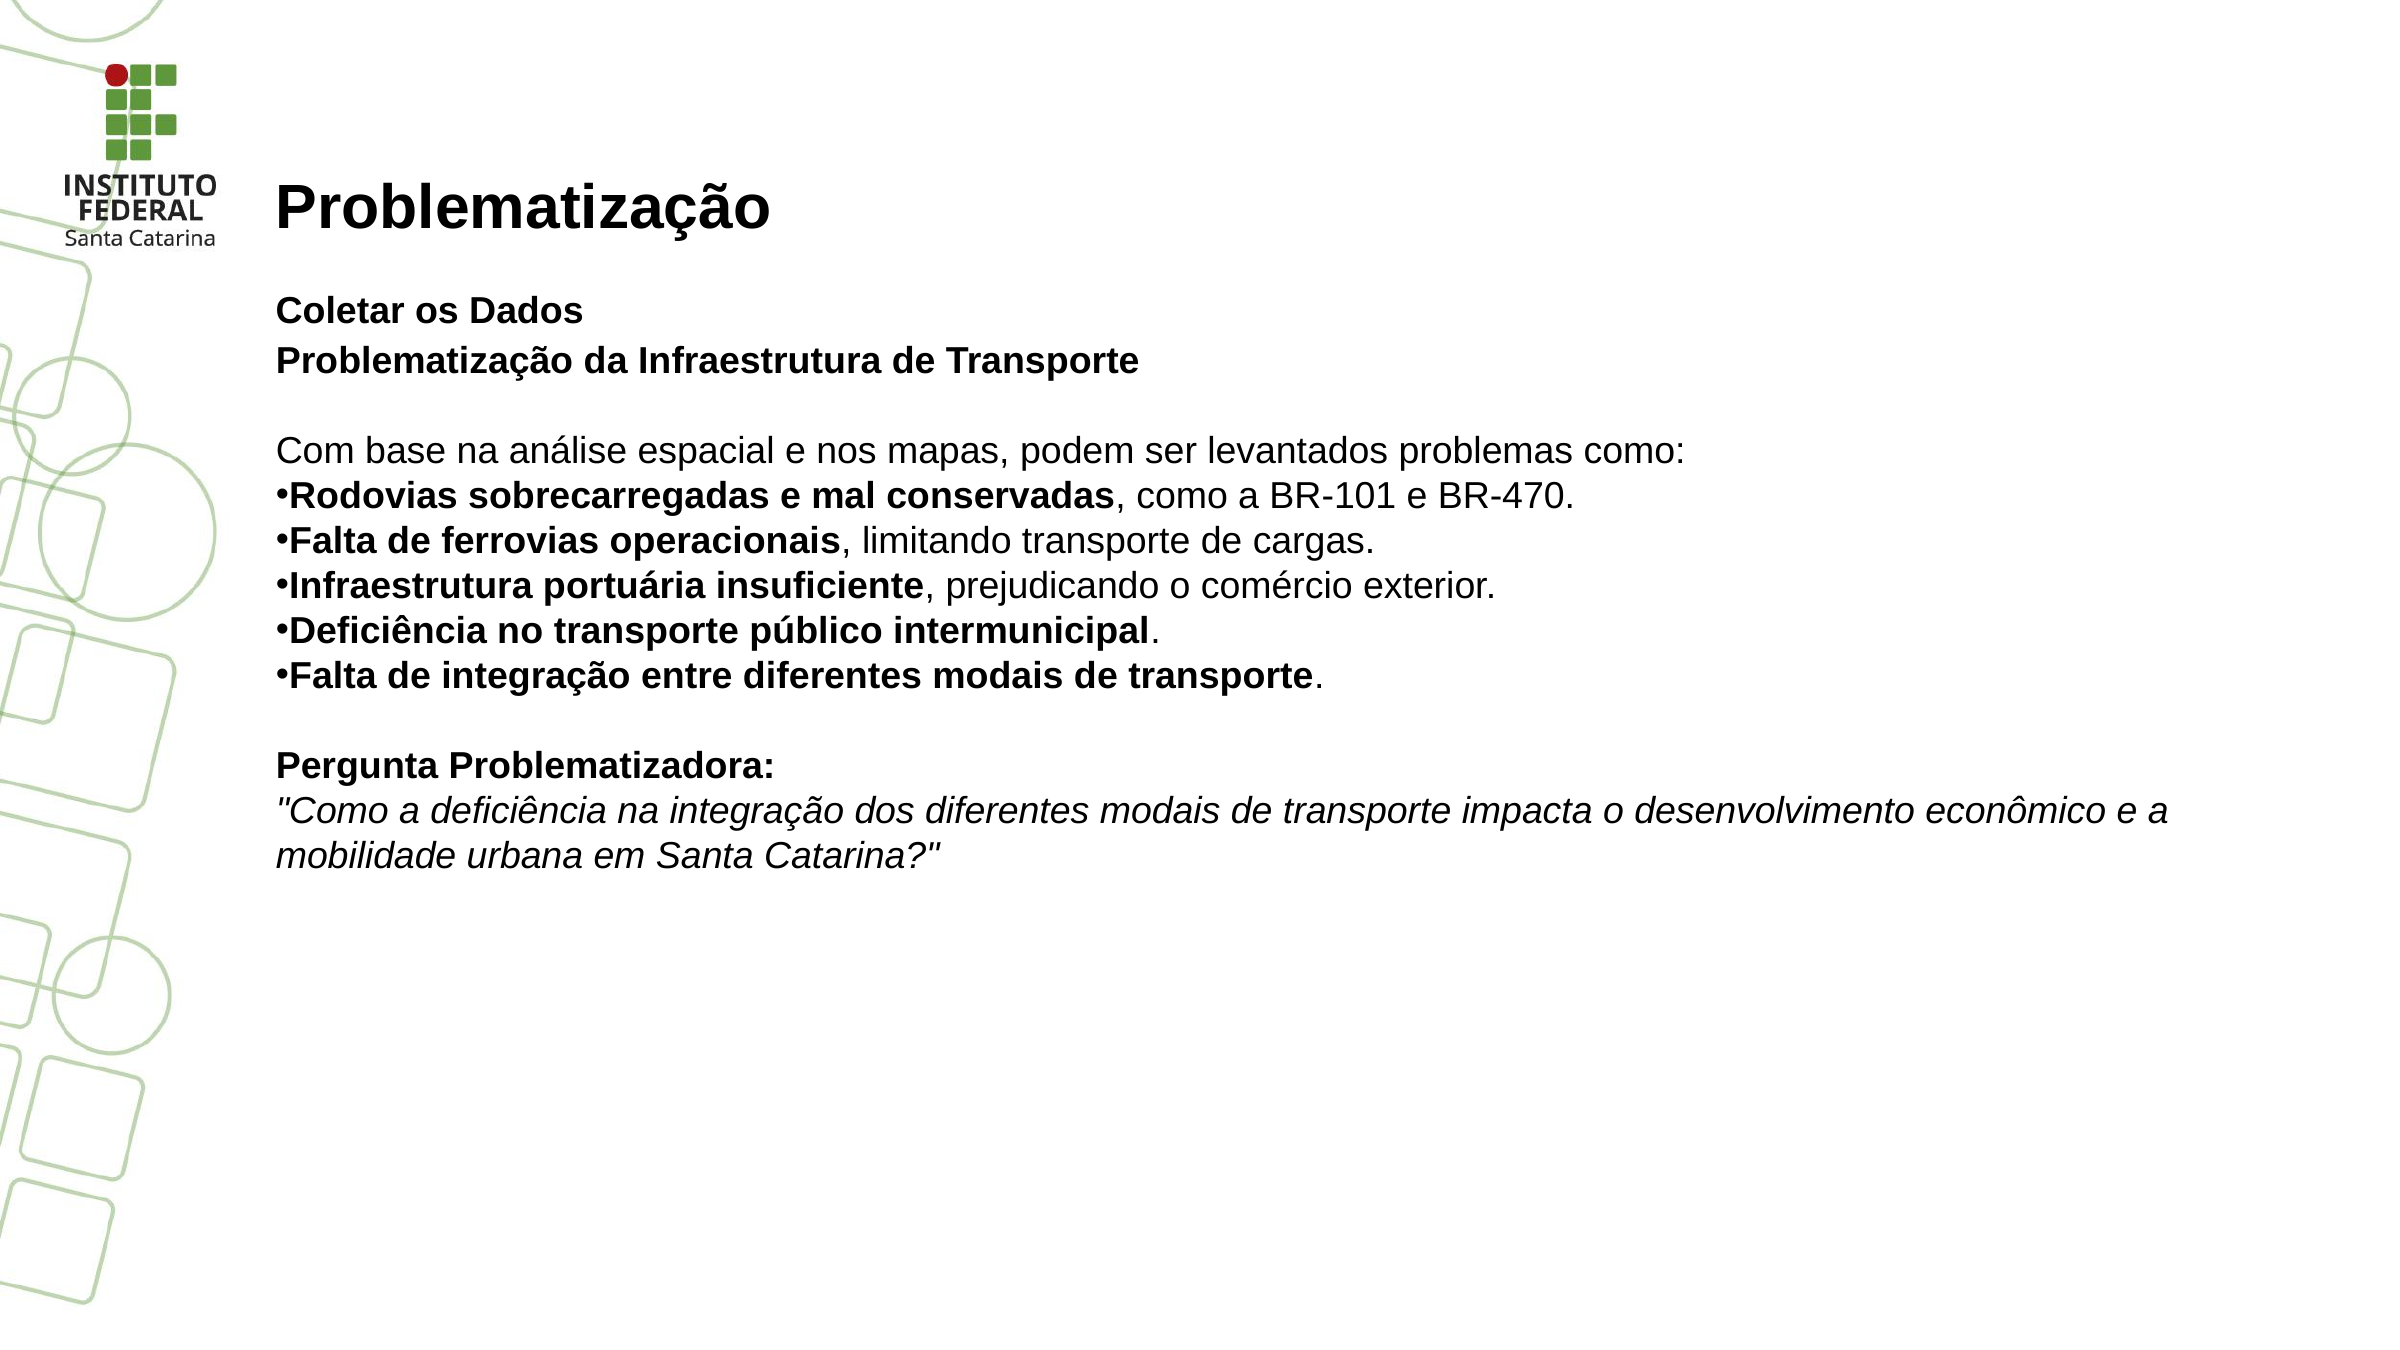

Problematização

Coletar os Dados

Problematização da Infraestrutura de Transporte

Com base na análise espacial e nos mapas, podem ser levantados problemas como:
Rodovias sobrecarregadas e mal conservadas, como a BR-101 e BR-470.
Falta de ferrovias operacionais, limitando transporte de cargas.
Infraestrutura portuária insuficiente, prejudicando o comércio exterior.
Deficiência no transporte público intermunicipal.
Falta de integração entre diferentes modais de transporte.

Pergunta Problematizadora:
"Como a deficiência na integração dos diferentes modais de transporte impacta o desenvolvimento econômico e a mobilidade urbana em Santa Catarina?"